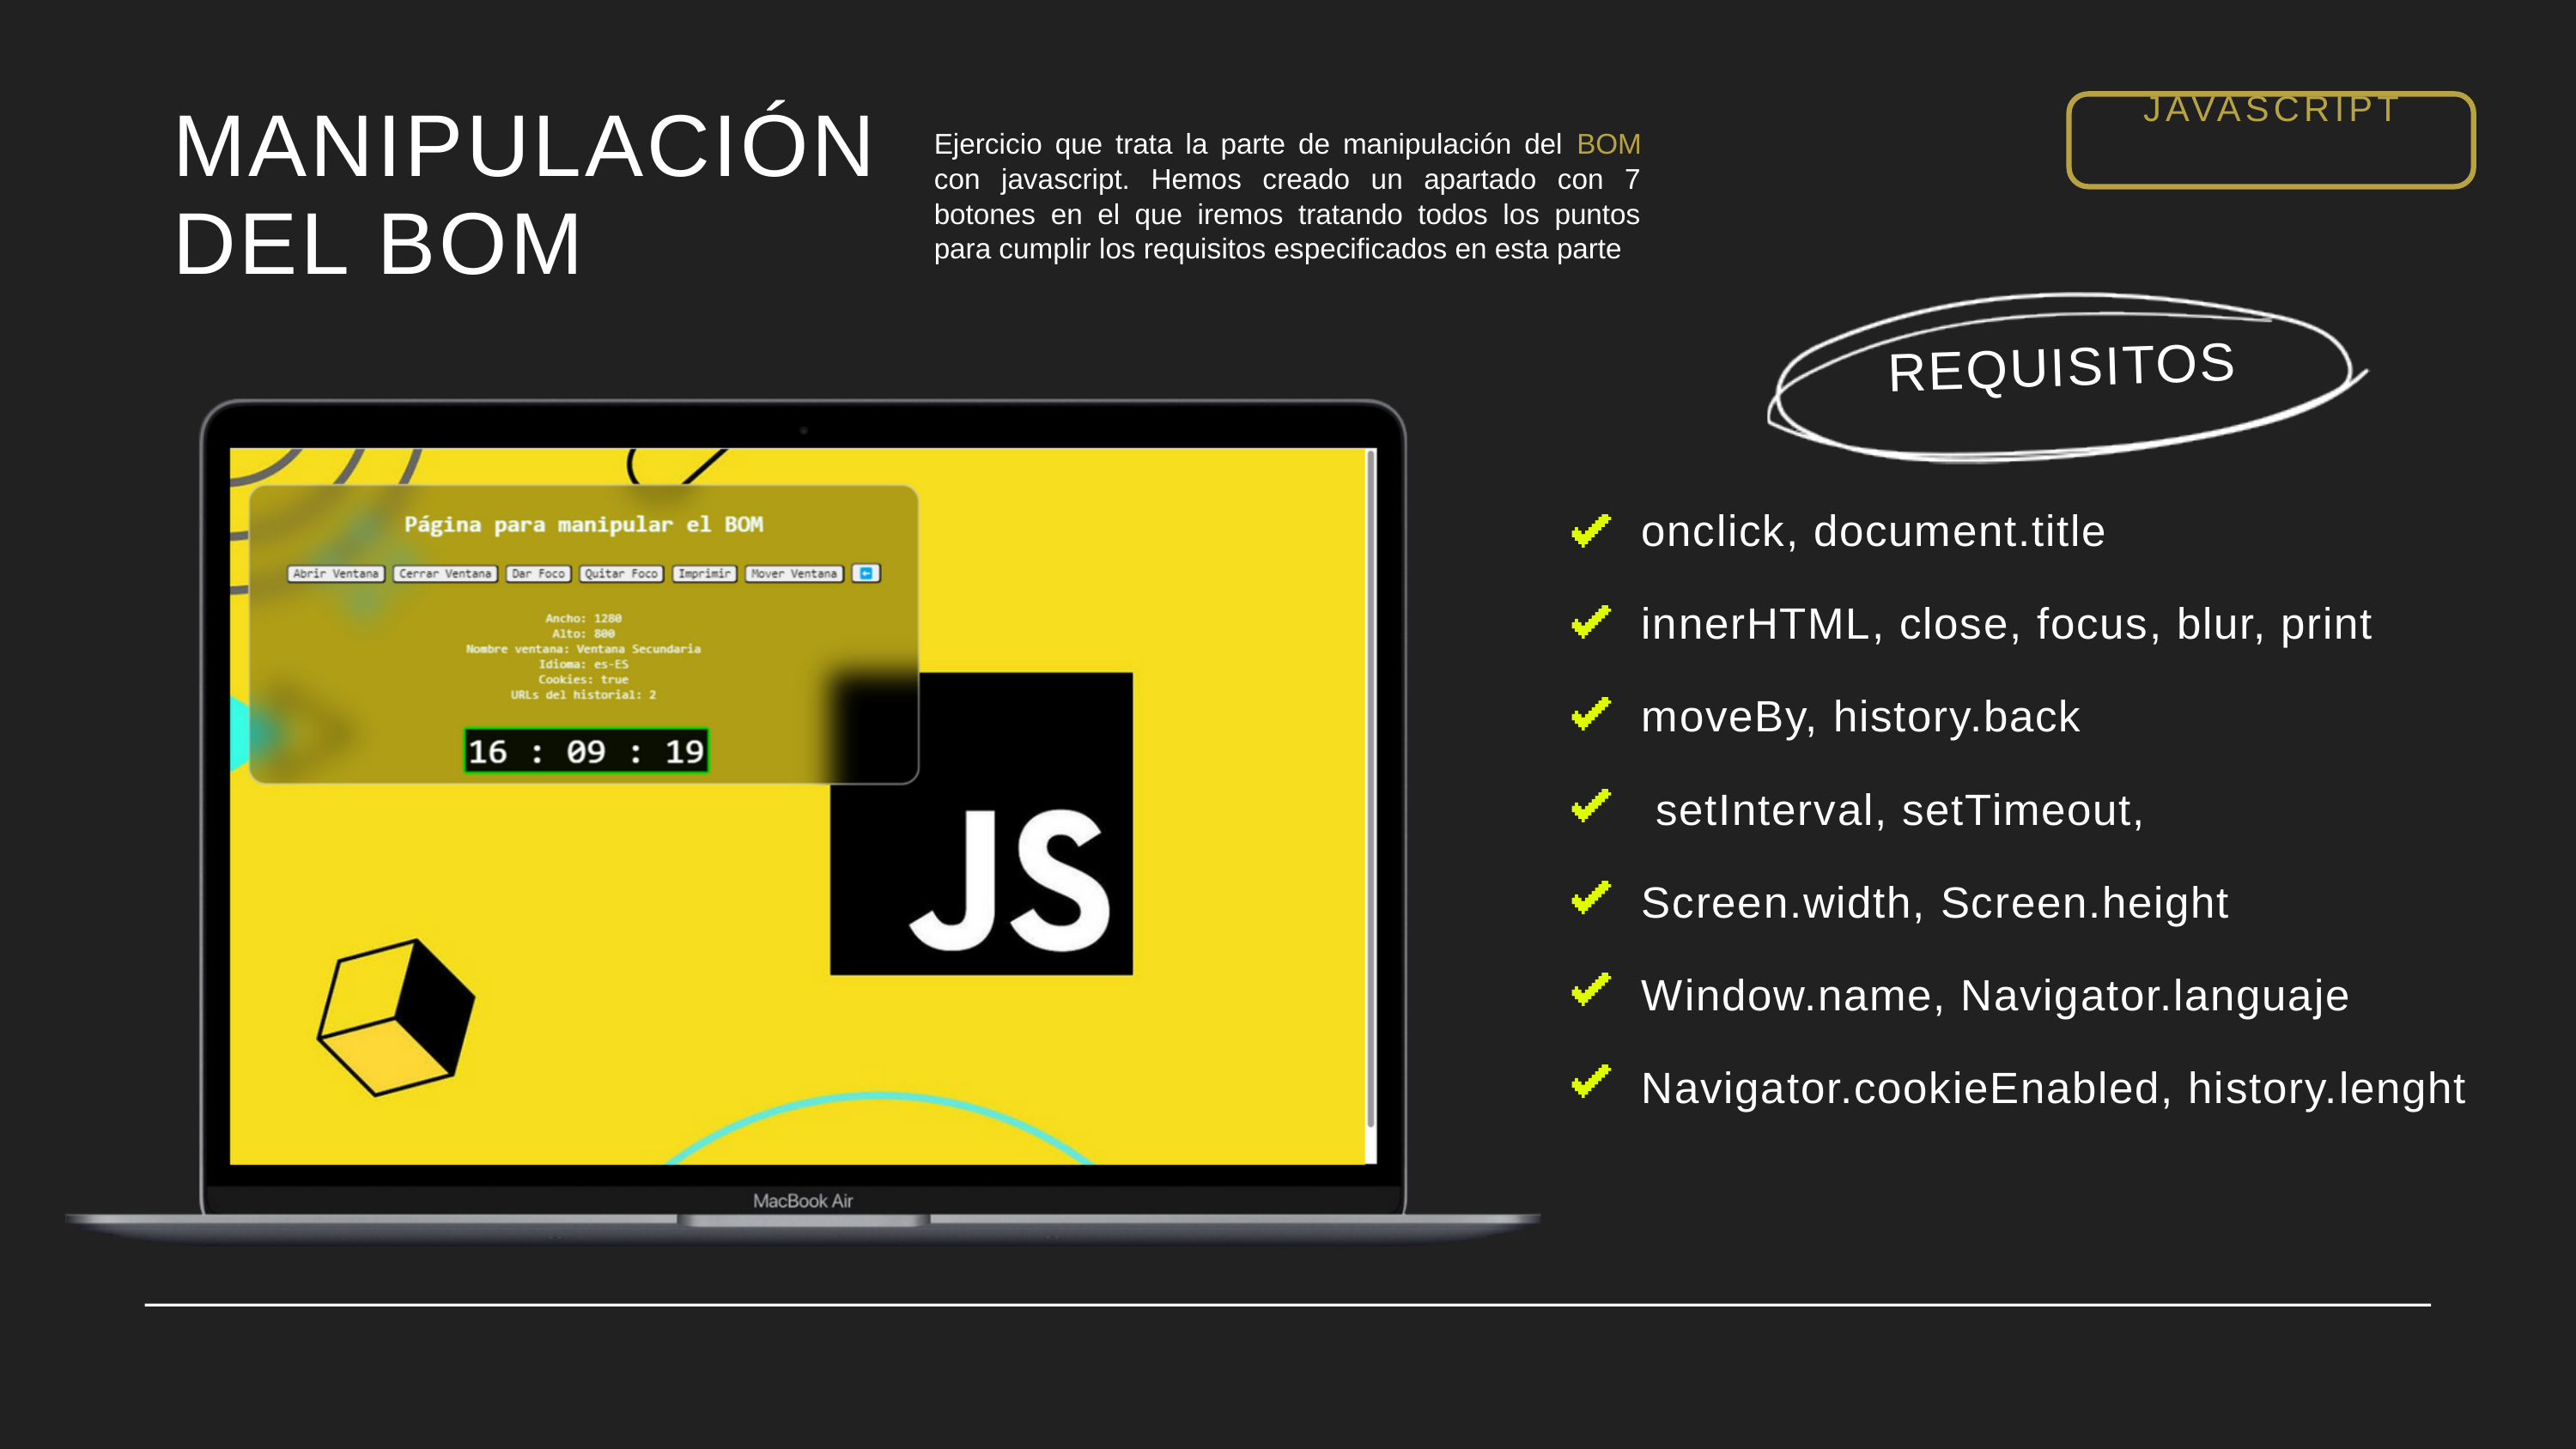

JAVASCRIPT
MANIPULACIÓN DEL BOM
Ejercicio que trata la parte de manipulación del BOM con javascript. Hemos creado un apartado con 7 botones en el que iremos tratando todos los puntos para cumplir los requisitos especificados en esta parte

REQUISITOS

onclick, document.title
innerHTML, close, focus, blur, print
moveBy, history.back
 setInterval, setTimeout,
Screen.width, Screen.height
Window.name, Navigator.languaje
Navigator.cookieEnabled, history.lenght